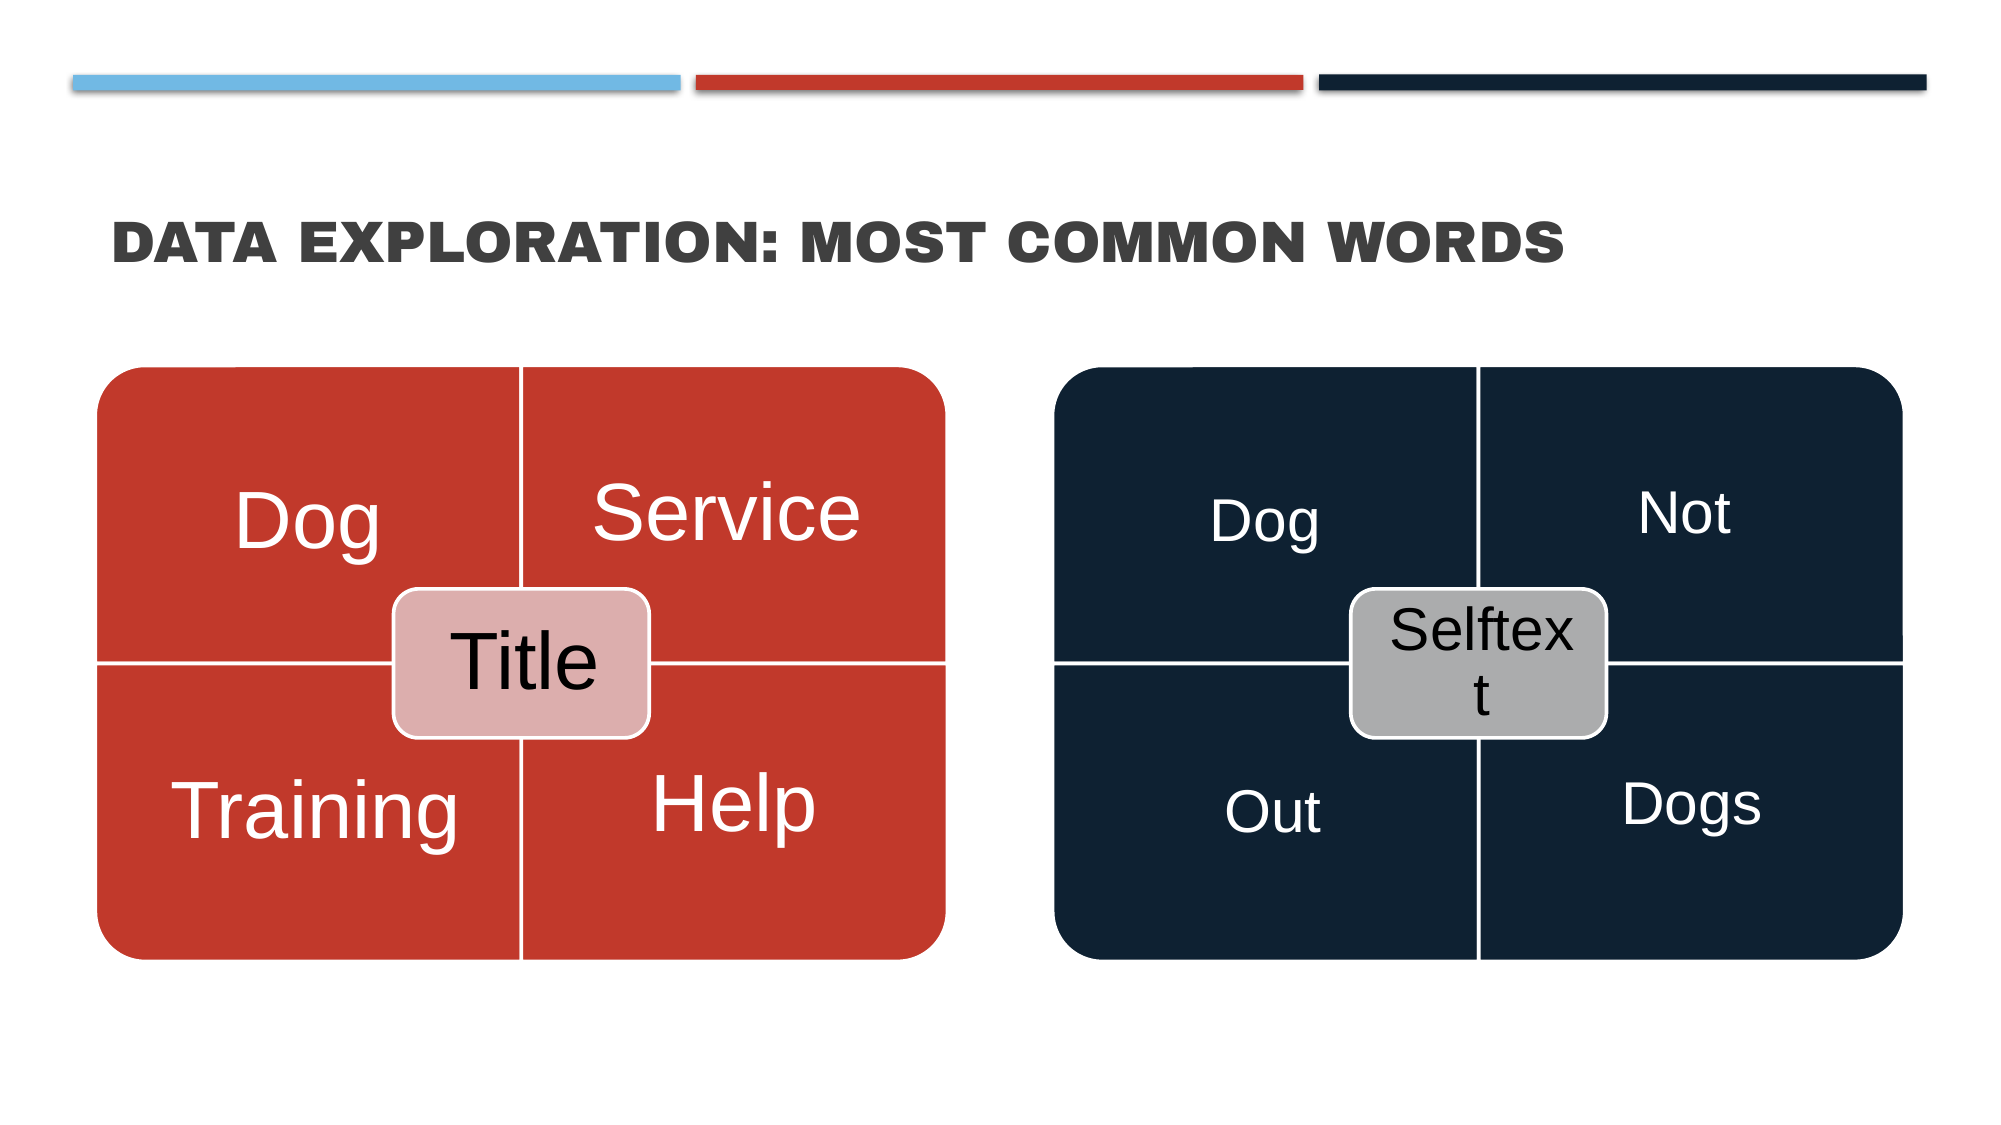

# Data Exploration: Most common words
Dog
Service
Training
Help
Title
Dog
Not
Out
Dogs
Selftext